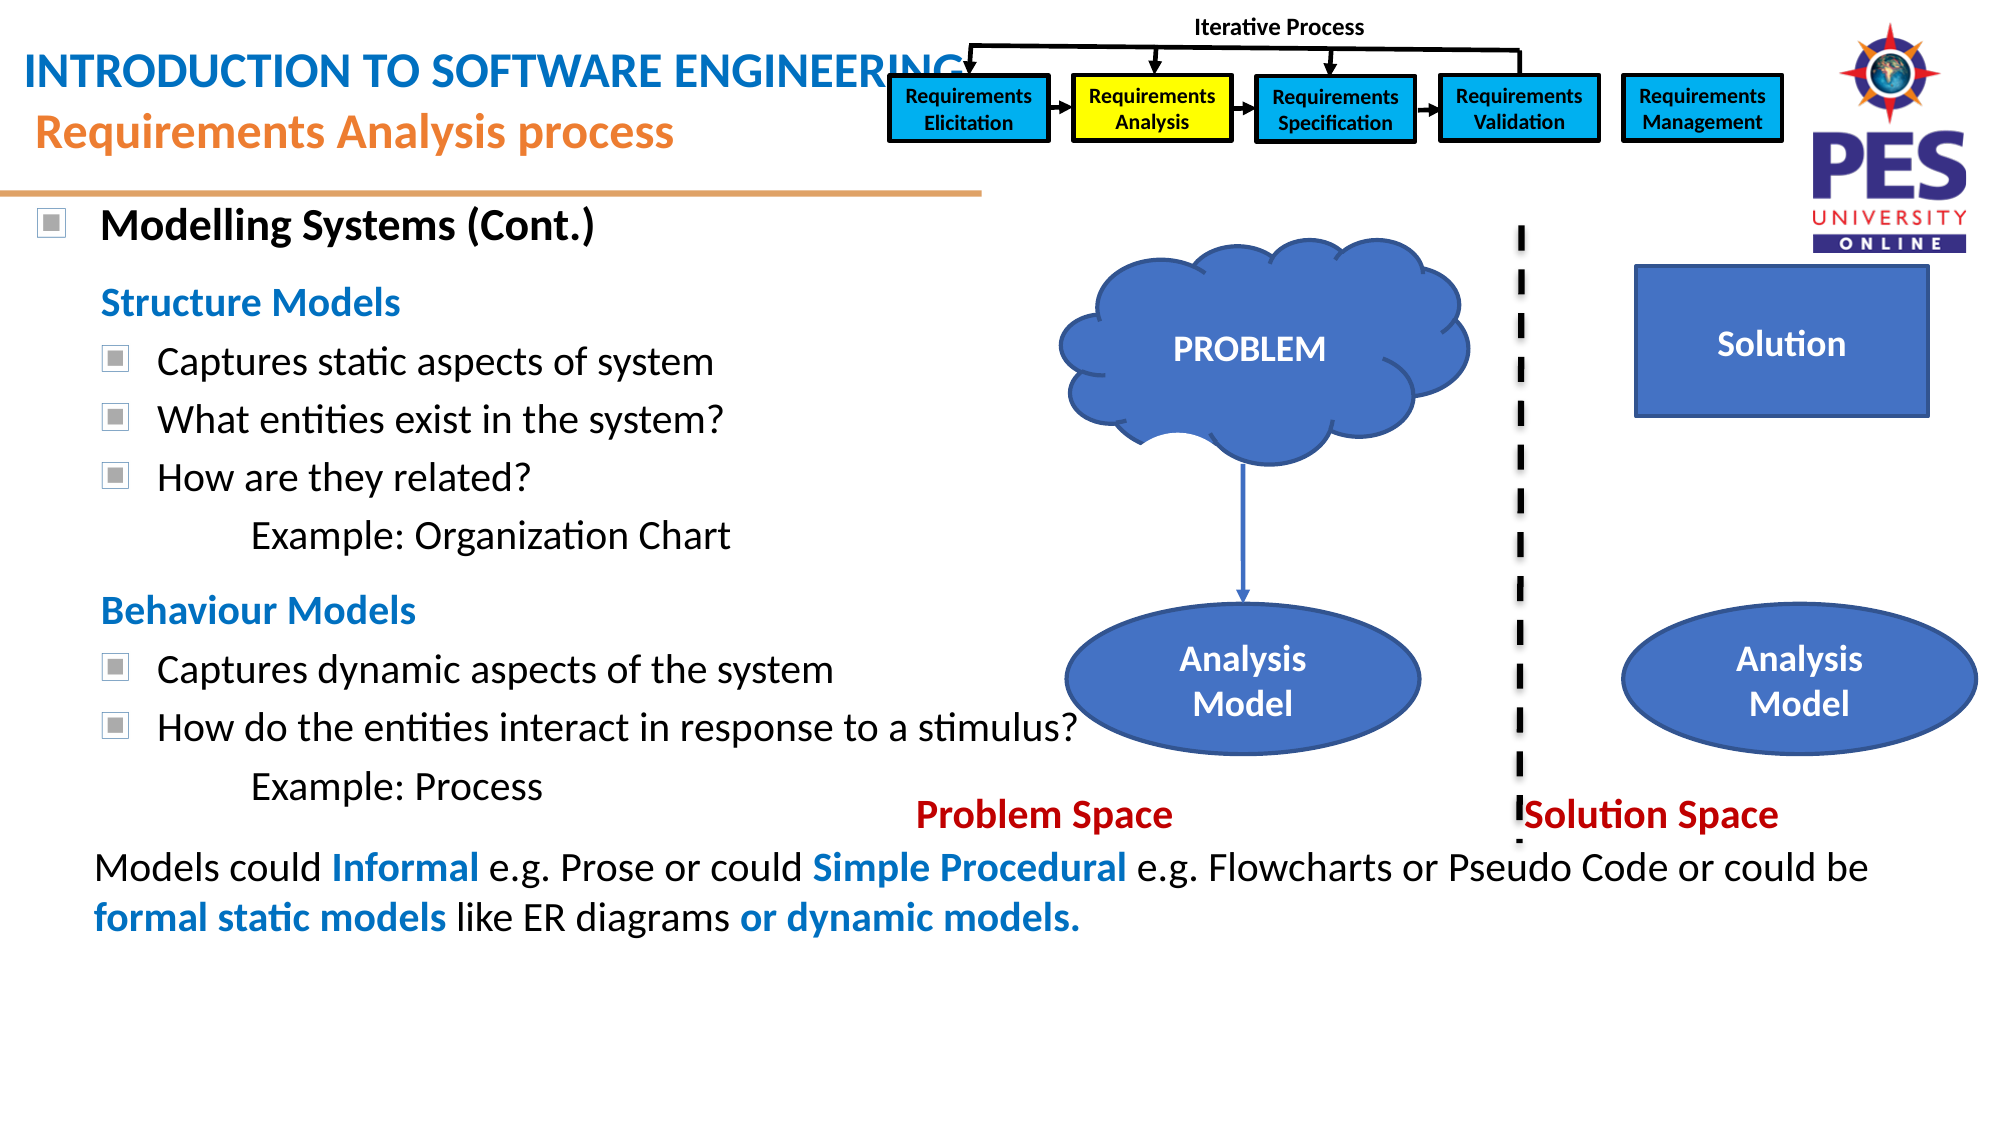

Iterative Process

Requirements Analysis
Requirements Validation
Requirements Management
Requirements Elicitation
Requirements Specification

Requirements Analysis process
Modelling Systems (Cont.)
Structure Models
Captures static aspects of system
What entities exist in the system?
How are they related?
	Example: Organization Chart
Behaviour Models
Captures dynamic aspects of the system
How do the entities interact in response to a stimulus?
	Example: Process

PROBLEM
Solution

Analysis Model
Analysis Model
Problem Space                                     Solution Space
Models could Informal e.g. Prose or could Simple Procedural e.g. Flowcharts or Pseudo Code or could be formal static models like ER diagrams or dynamic models.